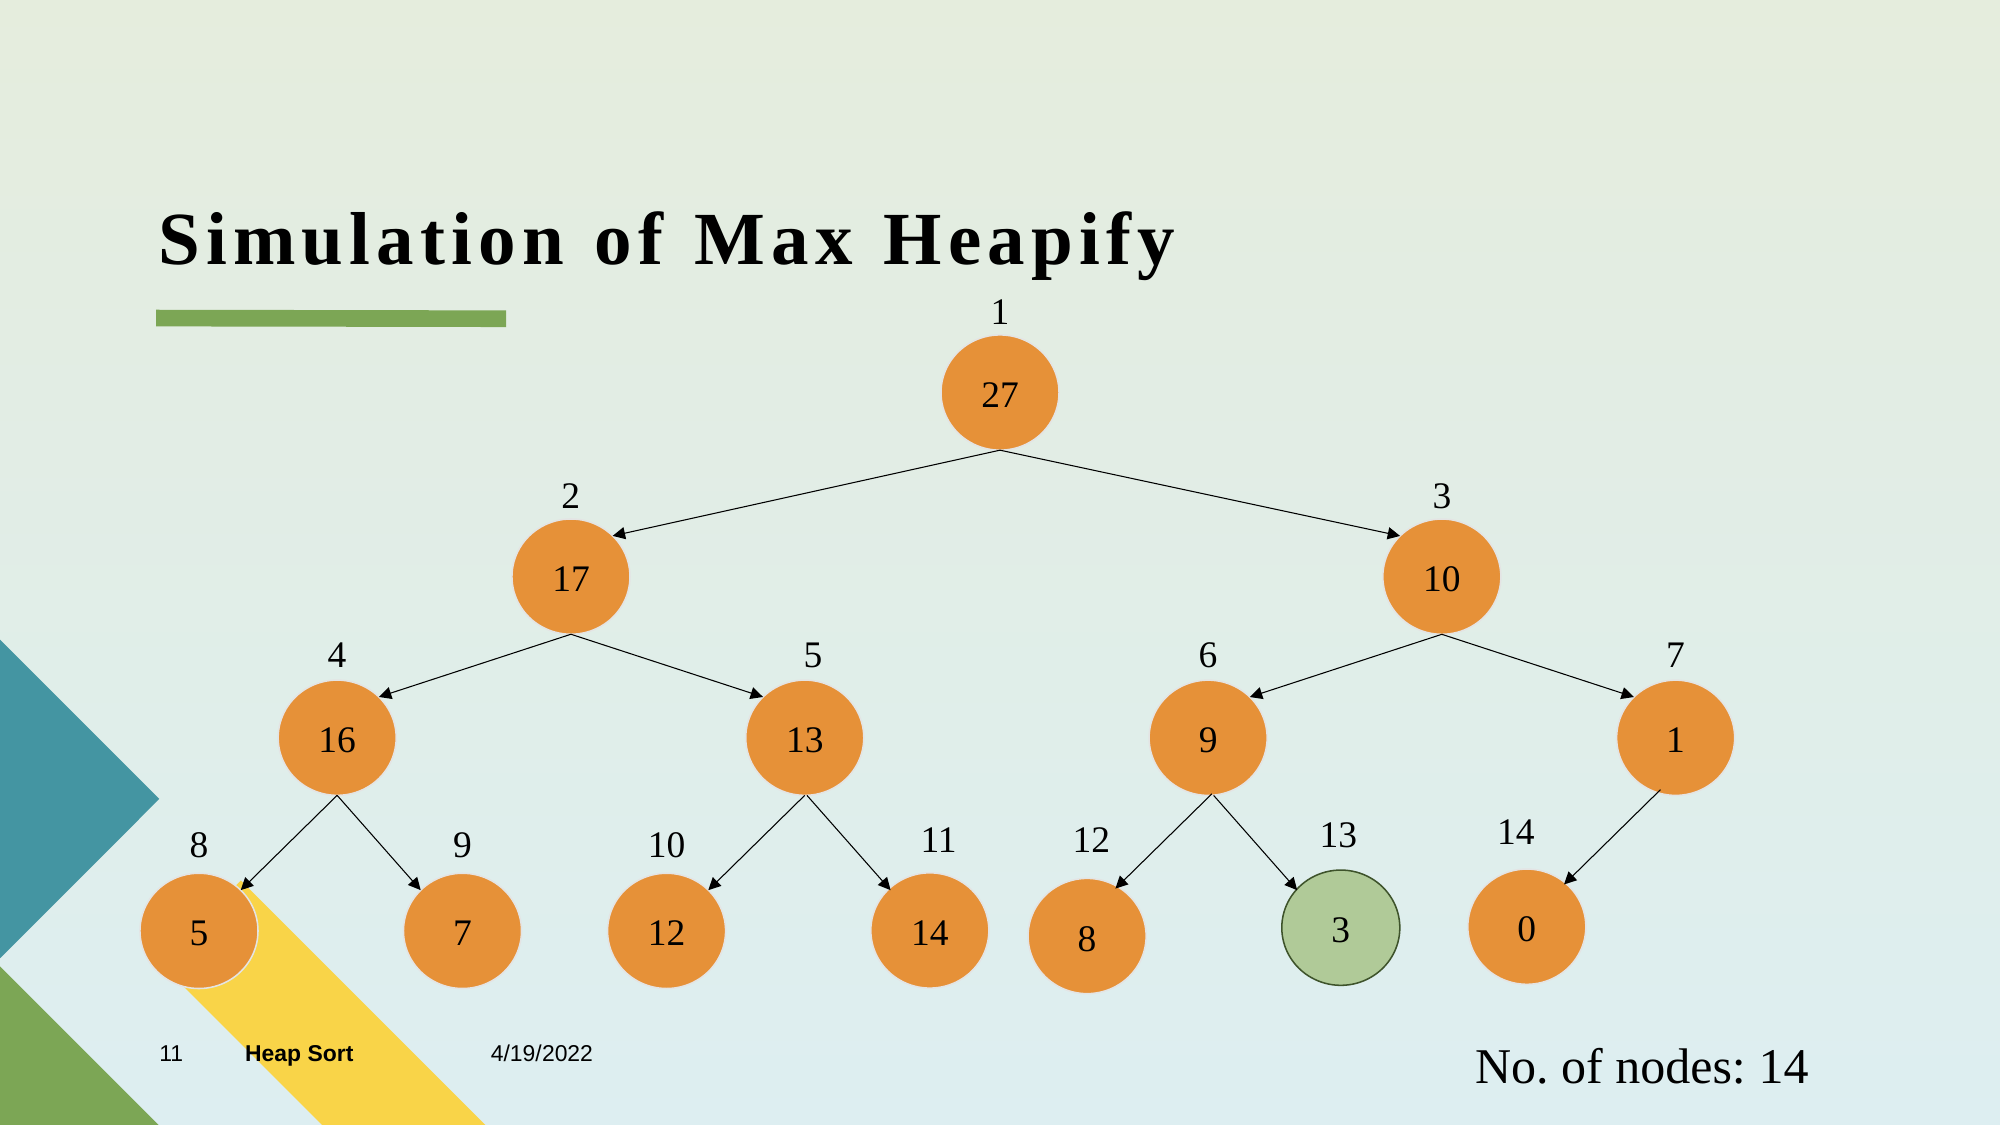

# Simulation of Max Heapify
1
27
2
3
17
10
4
5
6
7
16
13
9
1
14
13
11
12
8
9
10
0
3
14
5
7
12
8
No. of nodes: 14
11
Heap Sort
4/19/2022